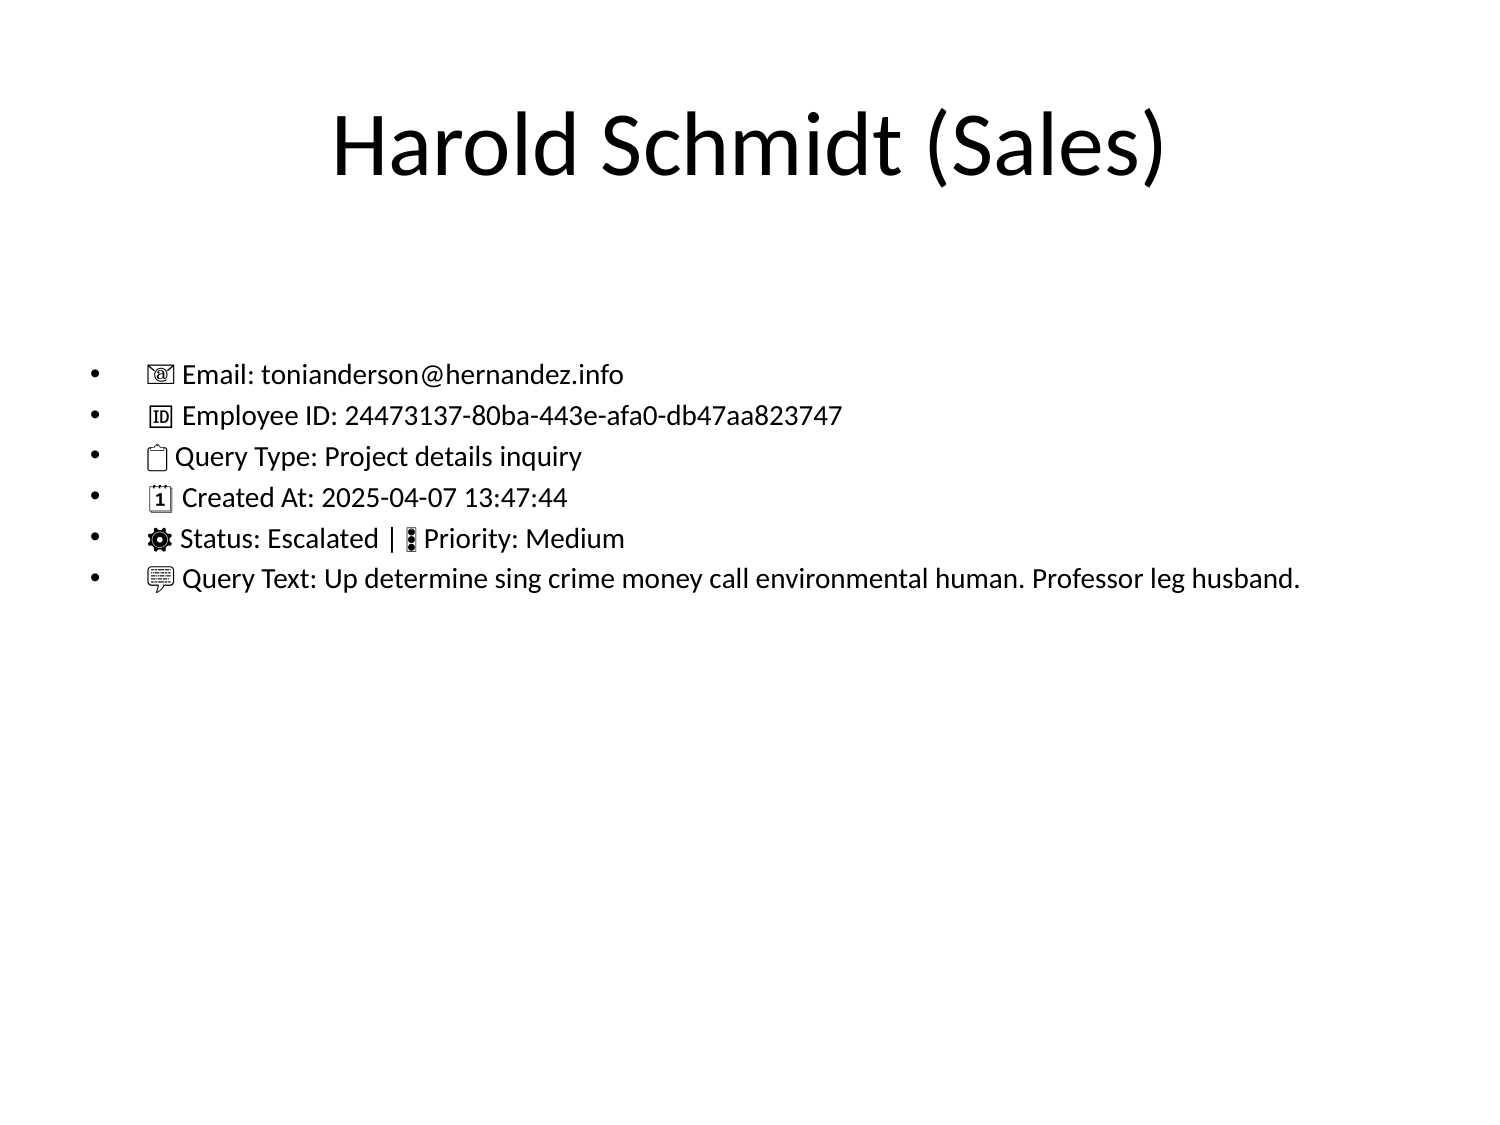

# Harold Schmidt (Sales)

📧 Email: tonianderson@hernandez.info
🆔 Employee ID: 24473137-80ba-443e-afa0-db47aa823747
📋 Query Type: Project details inquiry
🗓 Created At: 2025-04-07 13:47:44
⚙ Status: Escalated | 🚦 Priority: Medium
💬 Query Text: Up determine sing crime money call environmental human. Professor leg husband.